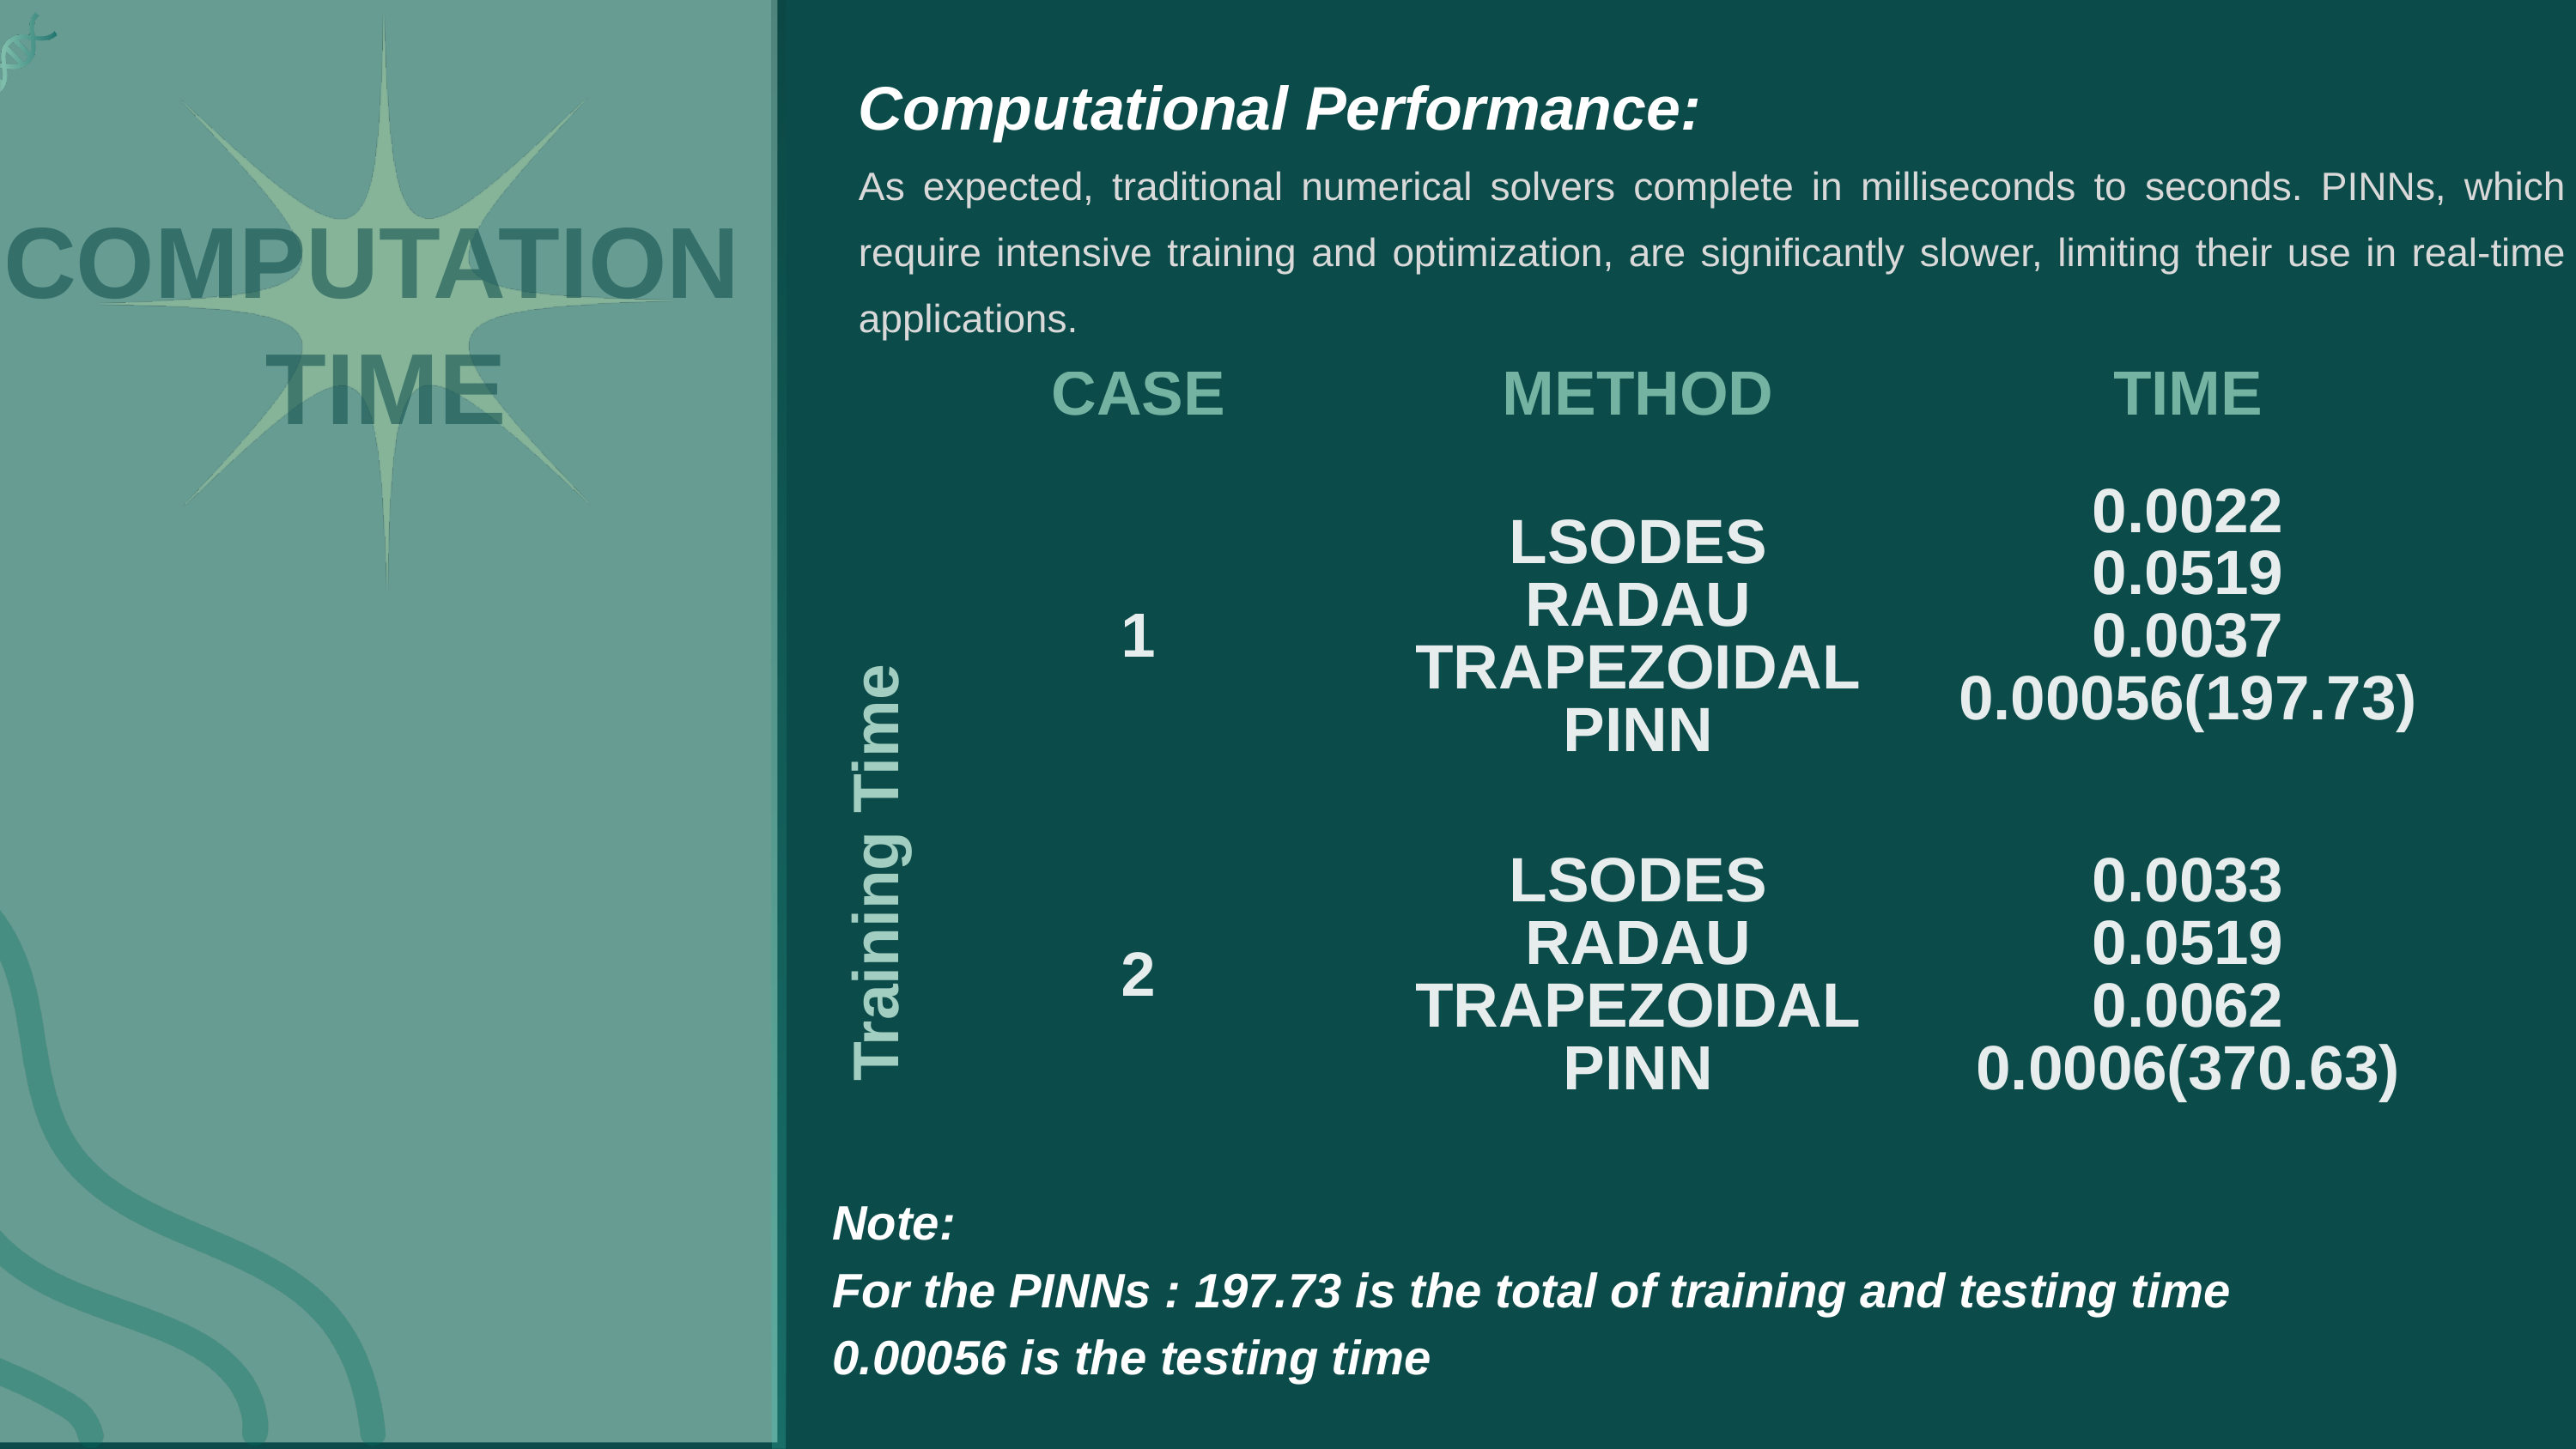

Computational Performance:
As expected, traditional numerical solvers complete in milliseconds to seconds. PINNs, which require intensive training and optimization, are significantly slower, limiting their use in real-time applications.
COMPUTATION
TIME

| CASE | METHOD | TIME |
| --- | --- | --- |
| 1 | LSODES RADAU TRAPEZOIDAL PINN | 0.0022 0.0519 0.0037 0.00056(197.73) |
| 2 | LSODES RADAU TRAPEZOIDAL PINN | 0.0033 0.0519 0.0062 0.0006(370.63) |
Training Time

Note:
For the PINNs : 197.73 is the total of training and testing time
0.00056 is the testing time